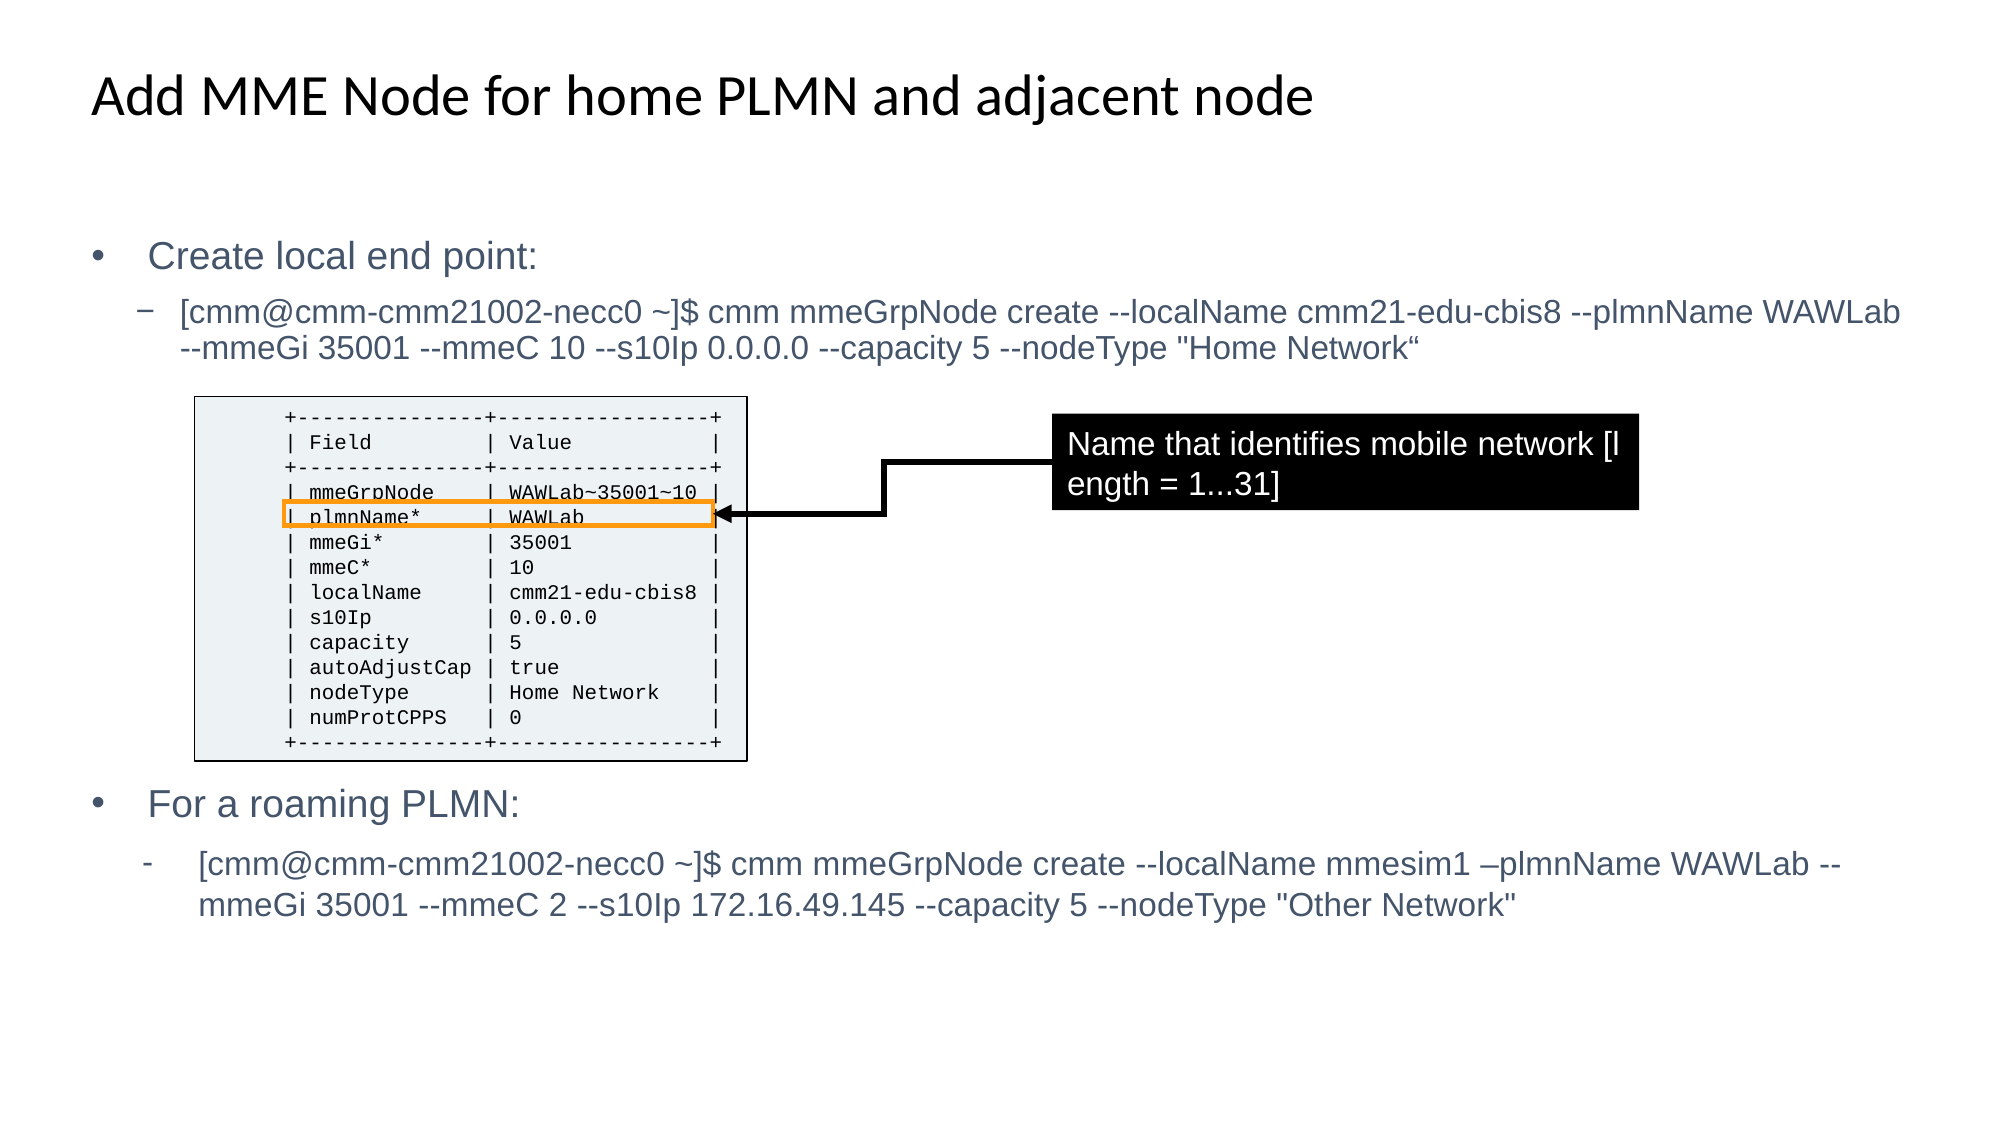

Slide excluded from Table of Contents
# Add MME Node for home PLMN and adjacent node
Create local end point:
[cmm@cmm-cmm21002-necc0 ~]$ cmm mmeGrpNode create --localName cmm21-edu-cbis8 --plmnName WAWLab --mmeGi 35001 --mmeC 10 --s10Ip 0.0.0.0 --capacity 5 --nodeType "Home Network“

+---------------+-----------------+
| Field         | Value           |
+---------------+-----------------+
| mmeGrpNode    | WAWLab~35001~10 |
| plmnName*     | WAWLab          |
| mmeGi*        | 35001           |
| mmeC*         | 10              |
| localName     | cmm21-edu-cbis8 |
| s10Ip         | 0.0.0.0         |
| capacity      | 5               |
| autoAdjustCap | true            |
| nodeType      | Home Network    |
| numProtCPPS   | 0               |
+---------------+-----------------+
Name that identifies mobile network [length = 1...31]

For a roaming PLMN:
[cmm@cmm-cmm21002-necc0 ~]$ cmm mmeGrpNode create --localName mmesim1 –plmnName WAWLab --mmeGi 35001 --mmeC 2 --s10Ip 172.16.49.145 --capacity 5 --nodeType "Other Network"